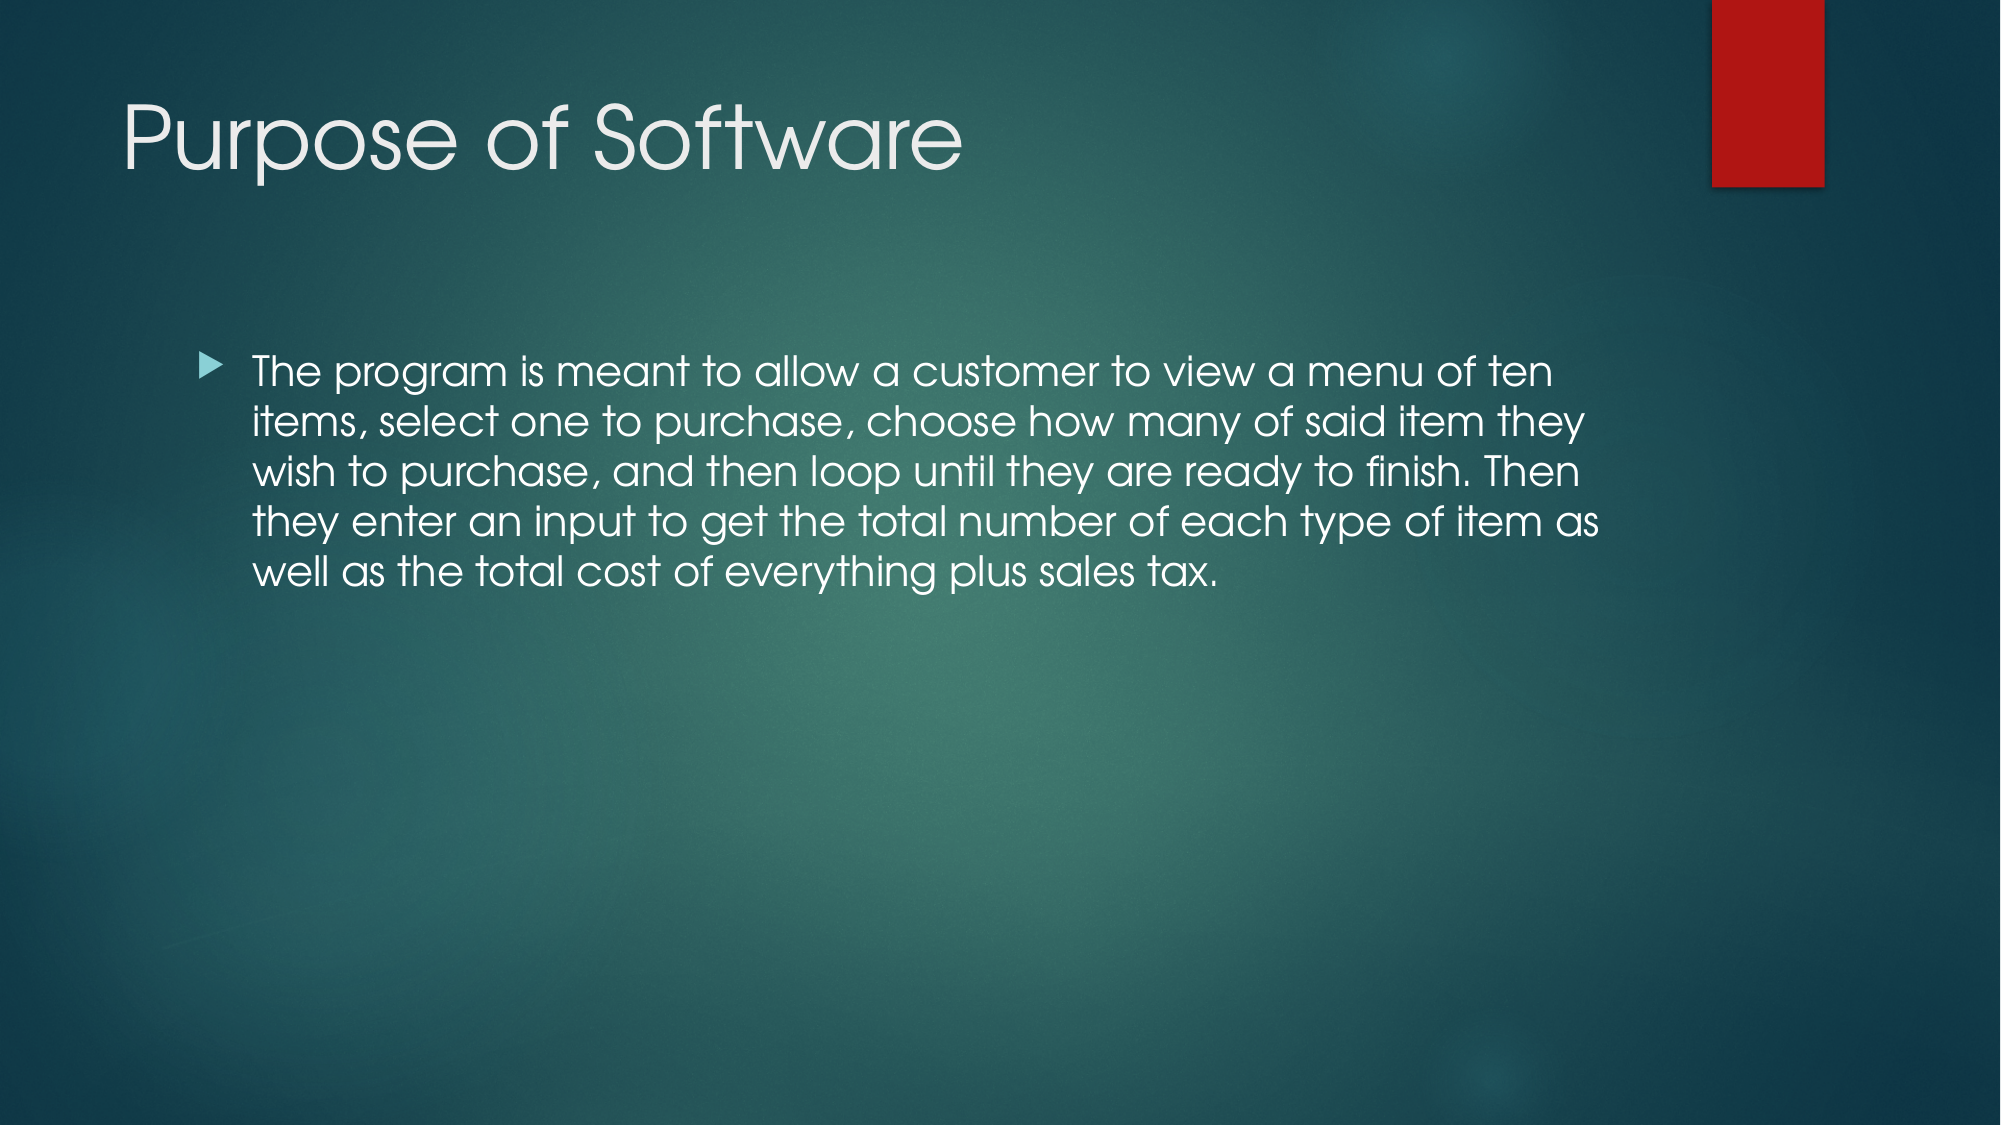

# Purpose of Software
The program is meant to allow a customer to view a menu of ten items, select one to purchase, choose how many of said item they wish to purchase, and then loop until they are ready to finish. Then they enter an input to get the total number of each type of item as well as the total cost of everything plus sales tax.